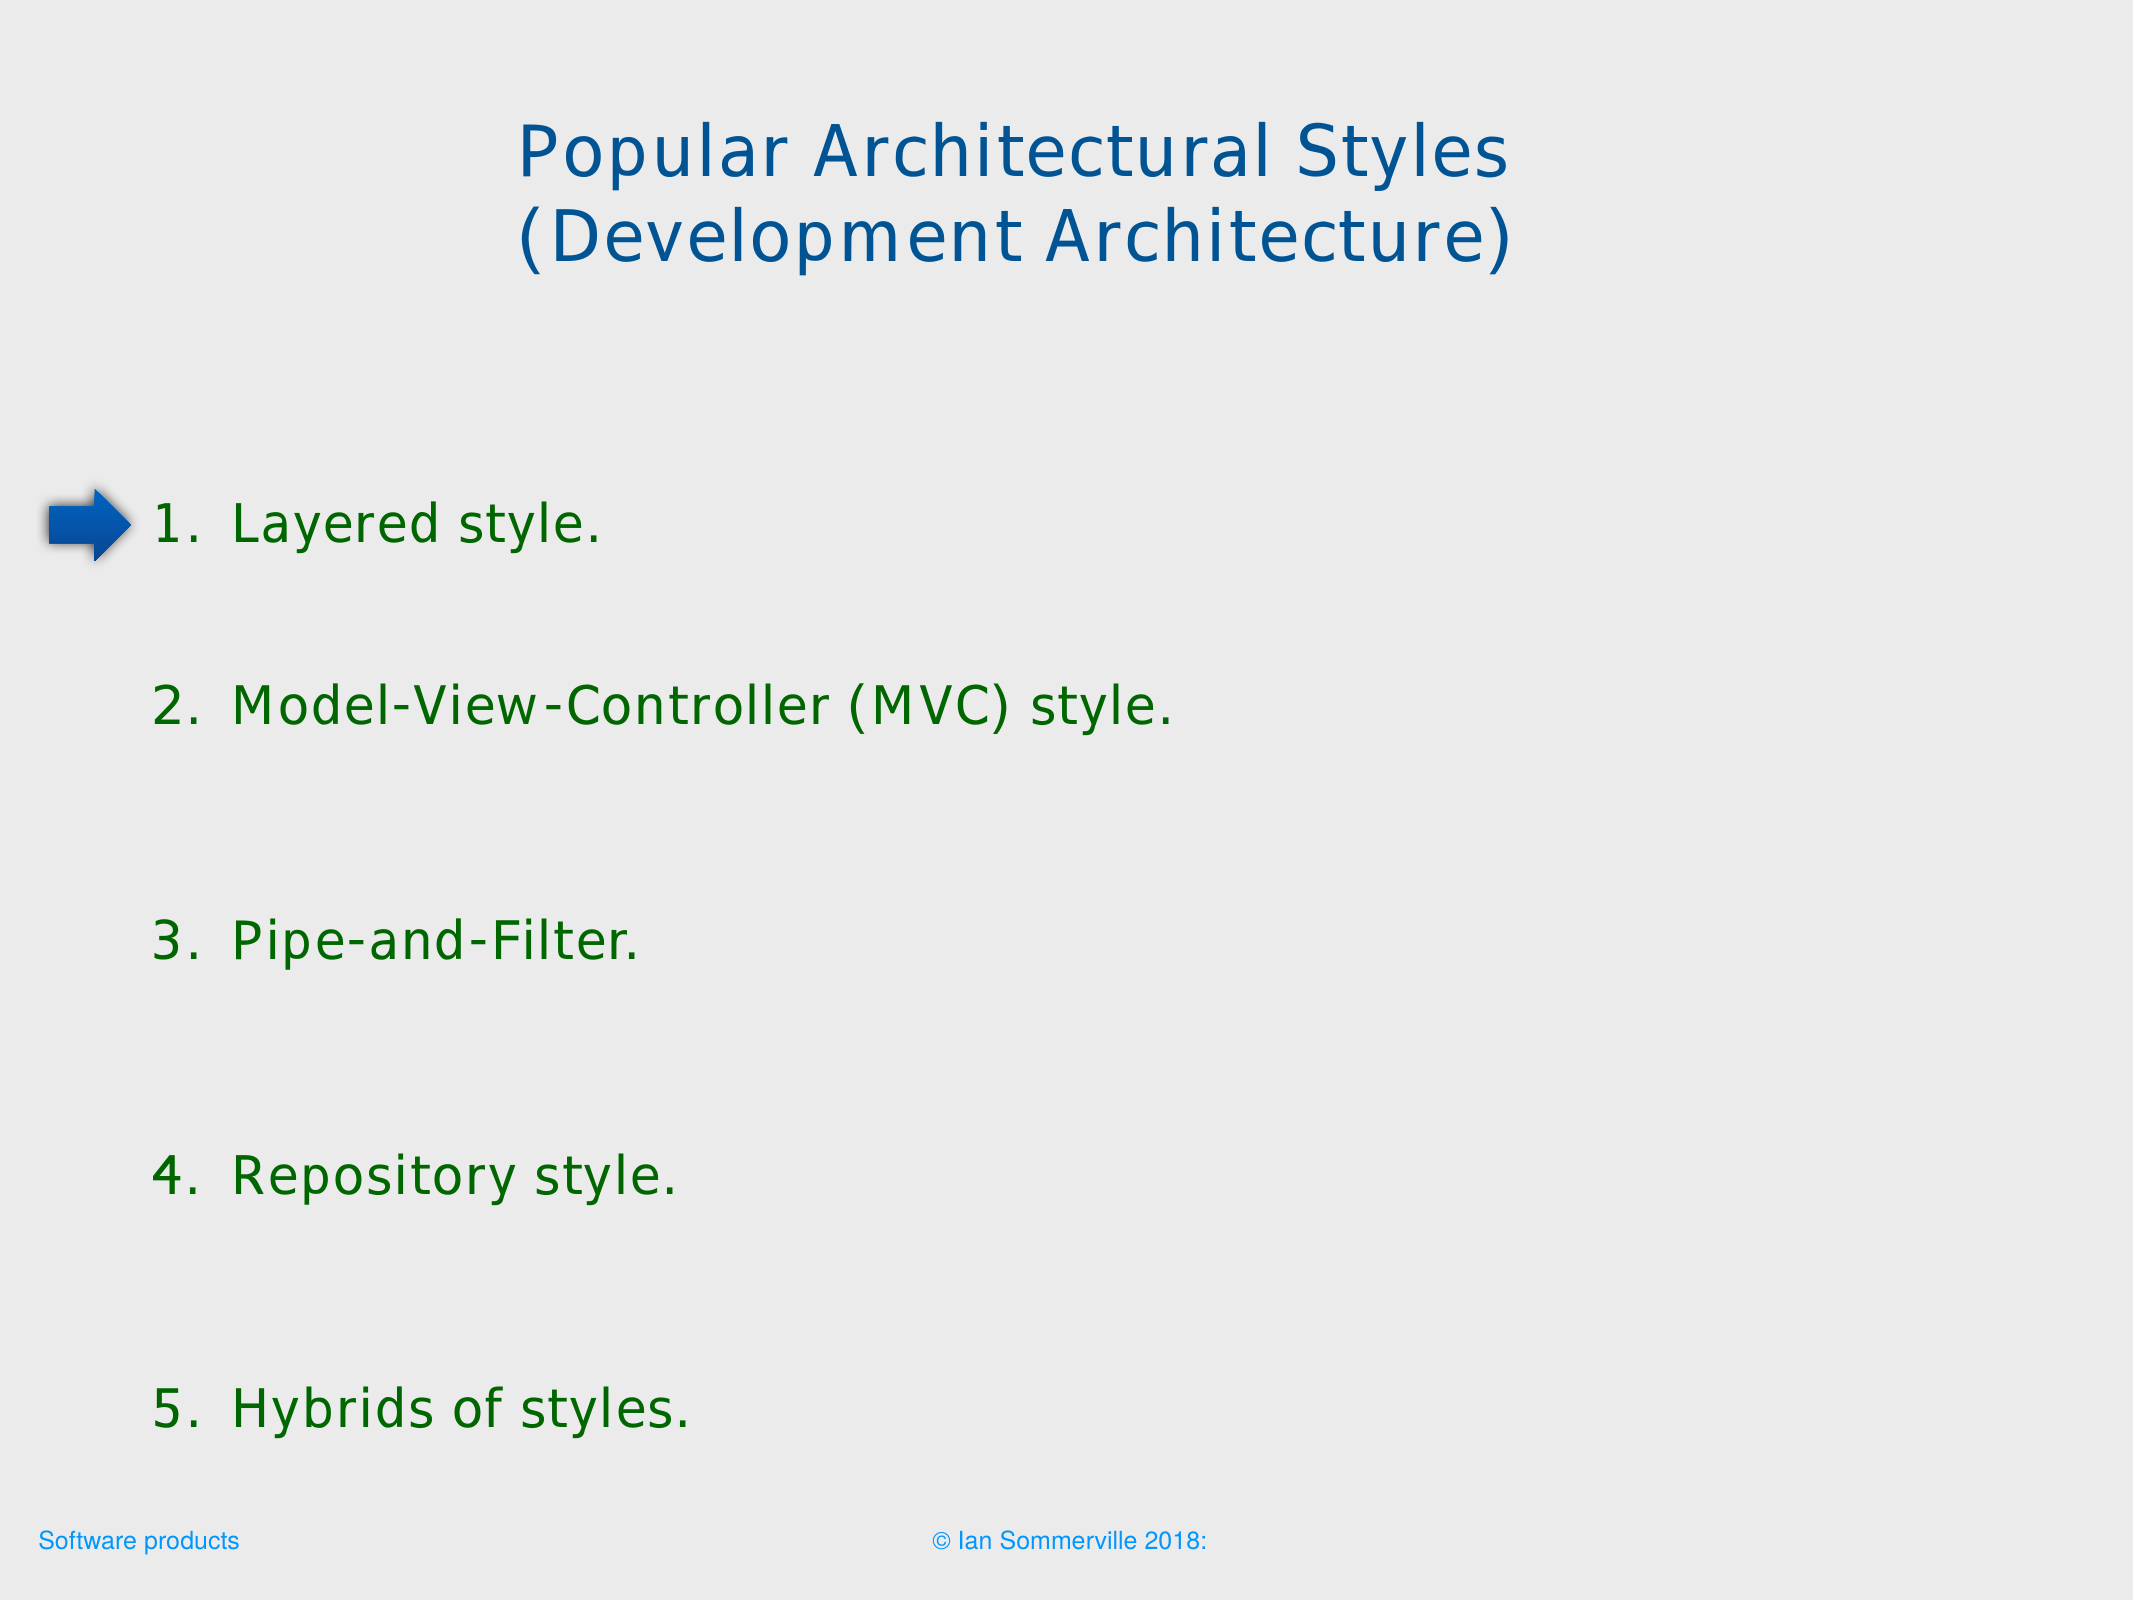

Popular Architectural Styles
(Development Architecture)

Layered style.

Model-View-Controller (MVC) style.

Pipe-and-Filter.

Repository style.

Hybrids of styles.